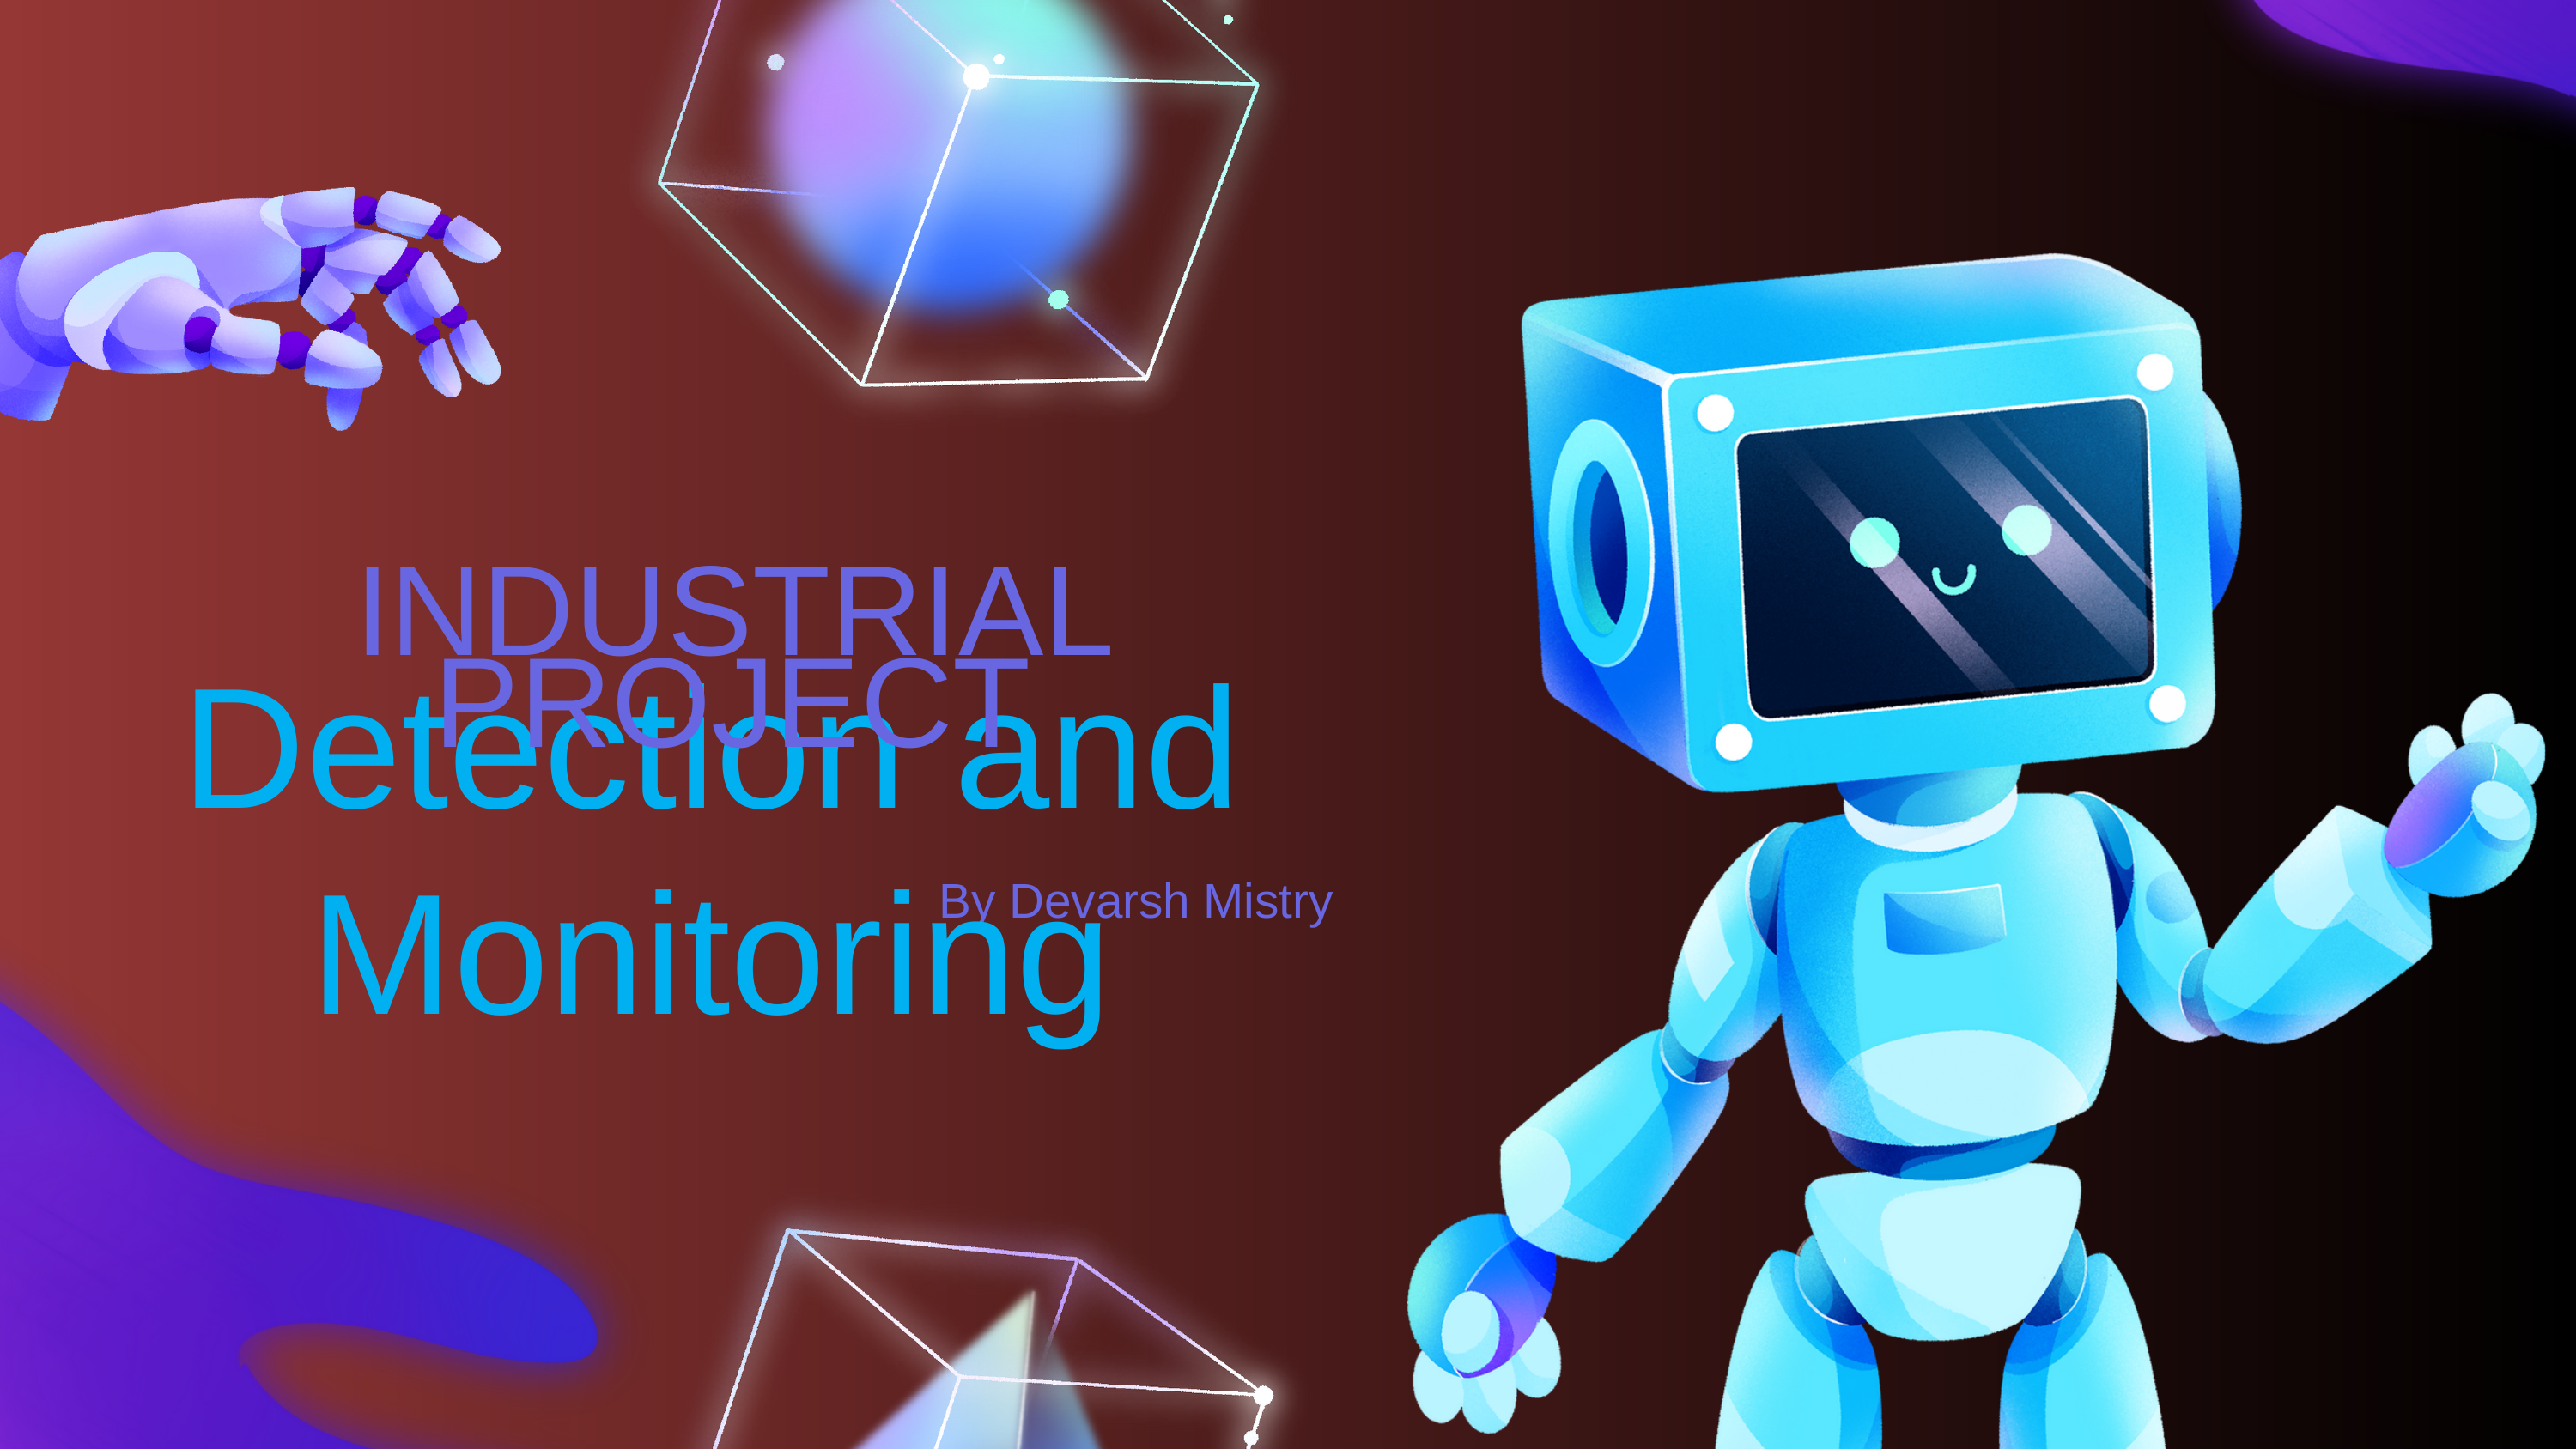

INDUSTRIAL PROJECT
Detection and Monitoring
By Devarsh Mistry